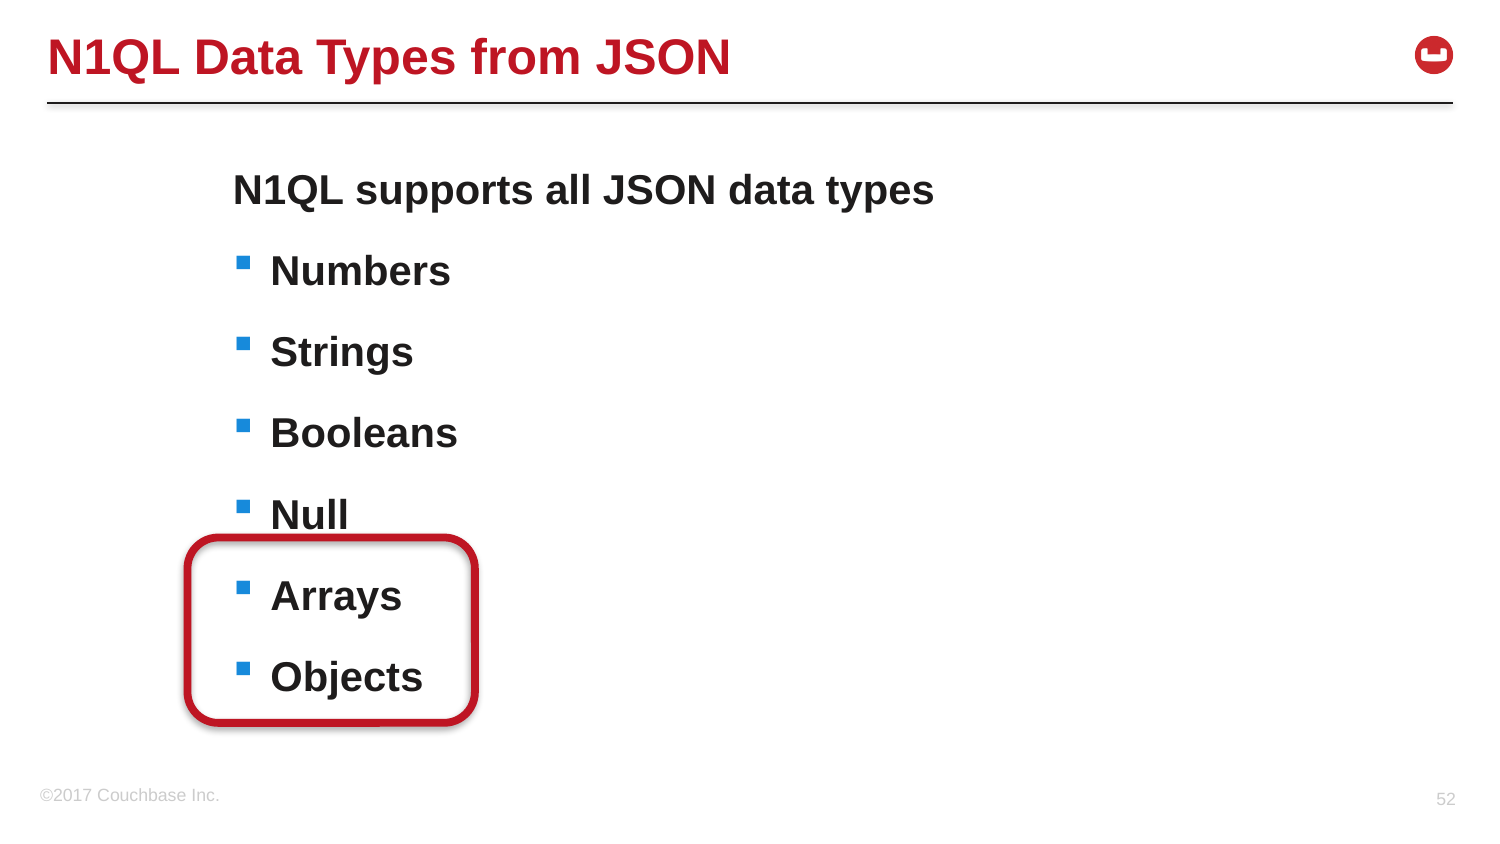

# N1QL Data Types from JSON
N1QL supports all JSON data types
Numbers
Strings
Booleans
Null
Arrays
Objects